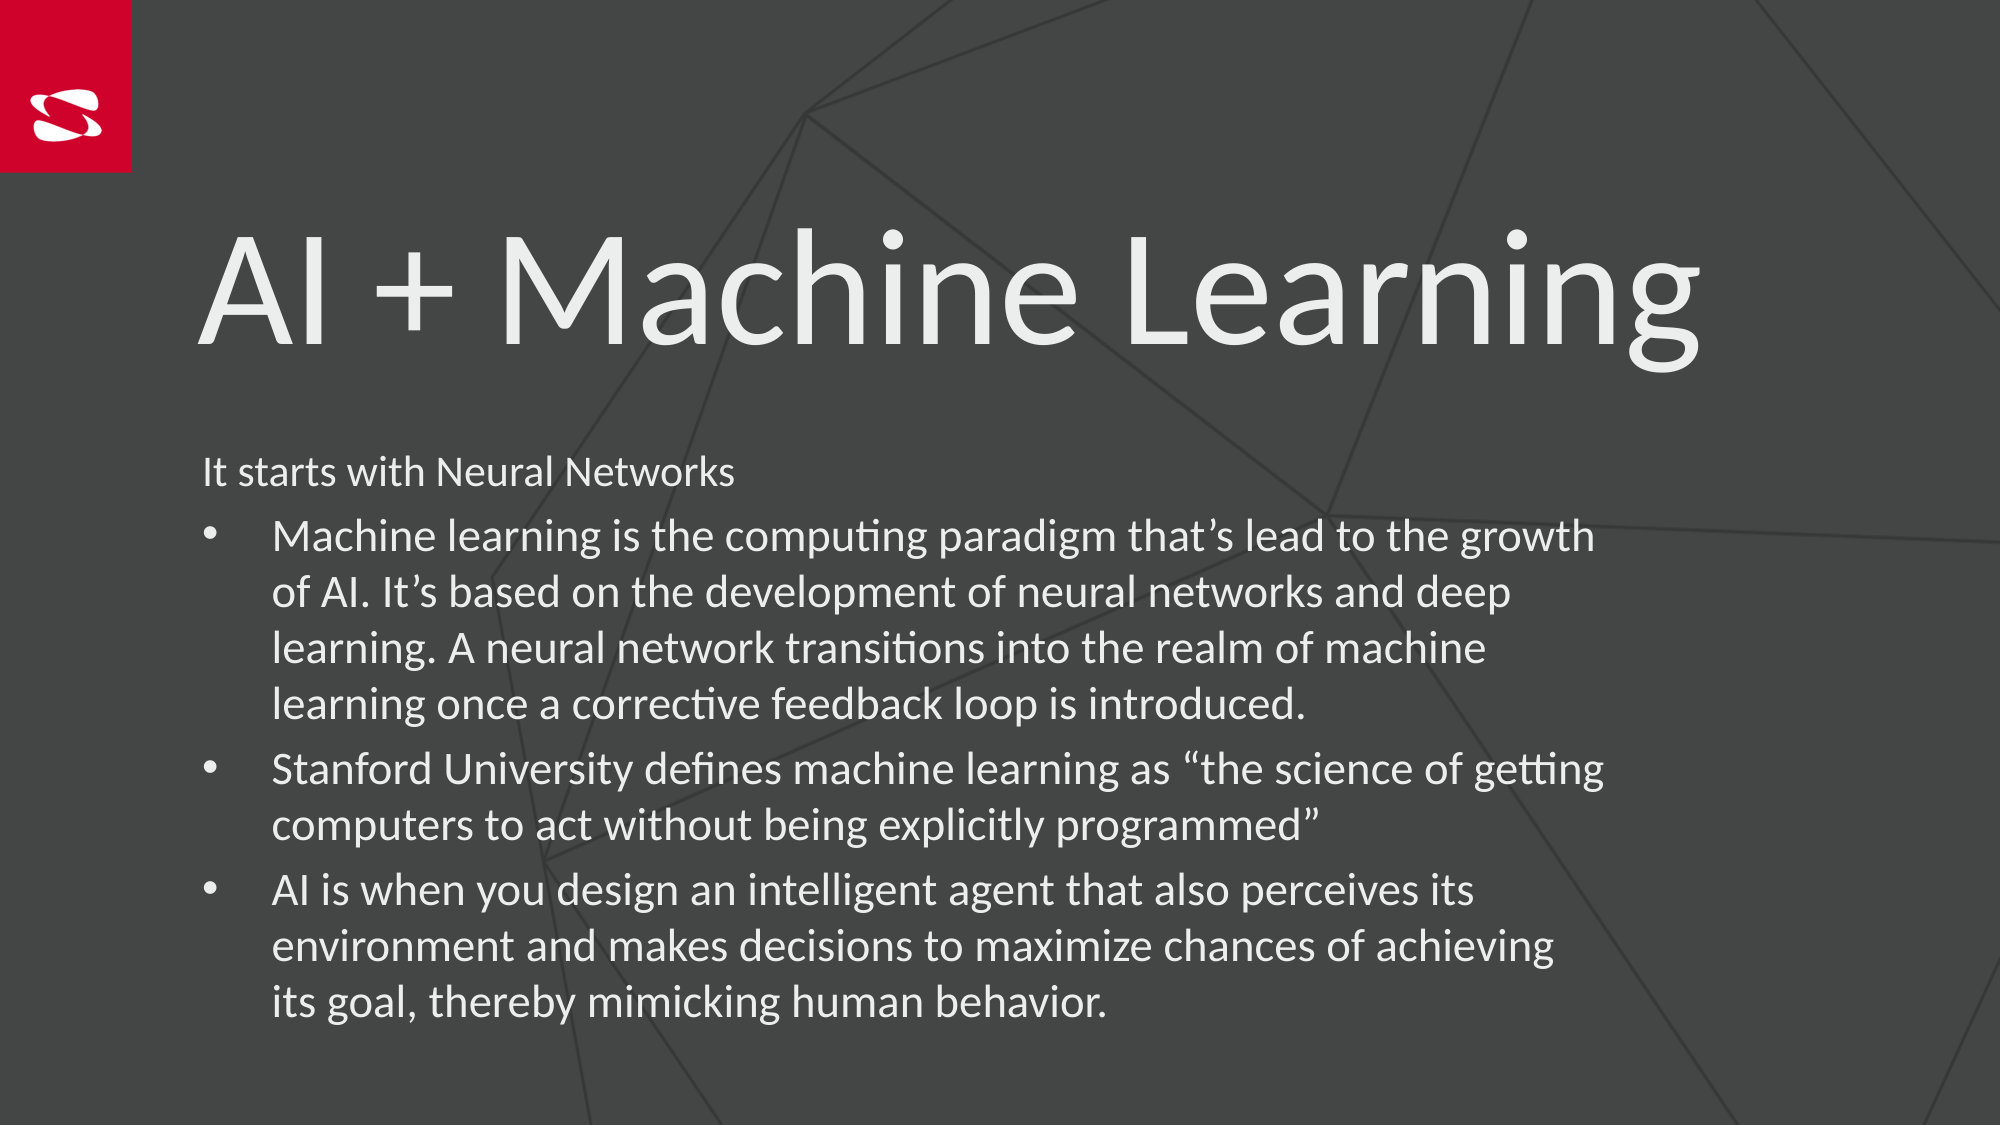

AI + Machine Learning
It starts with Neural Networks
Machine learning is the computing paradigm that’s lead to the growth of AI. It’s based on the development of neural networks and deep learning. A neural network transitions into the realm of machine learning once a corrective feedback loop is introduced.
Stanford University defines machine learning as “the science of getting computers to act without being explicitly programmed”
AI is when you design an intelligent agent that also perceives its environment and makes decisions to maximize chances of achieving its goal, thereby mimicking human behavior.